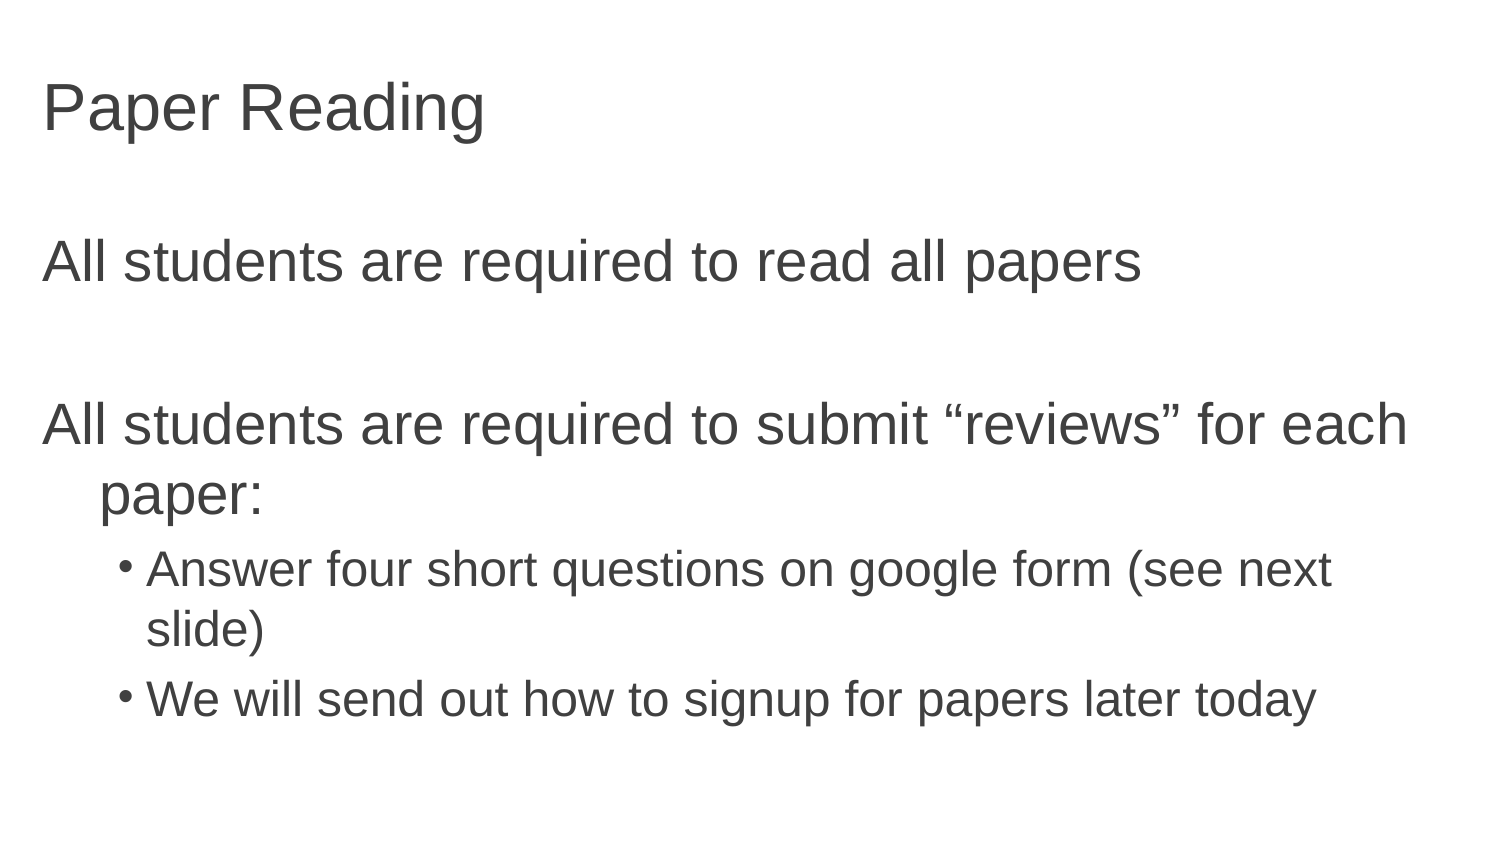

# Paper Reading
All students are required to read all papers

All students are required to submit “reviews” for each paper:
Answer four short questions on google form (see next slide)
We will send out how to signup for papers later today